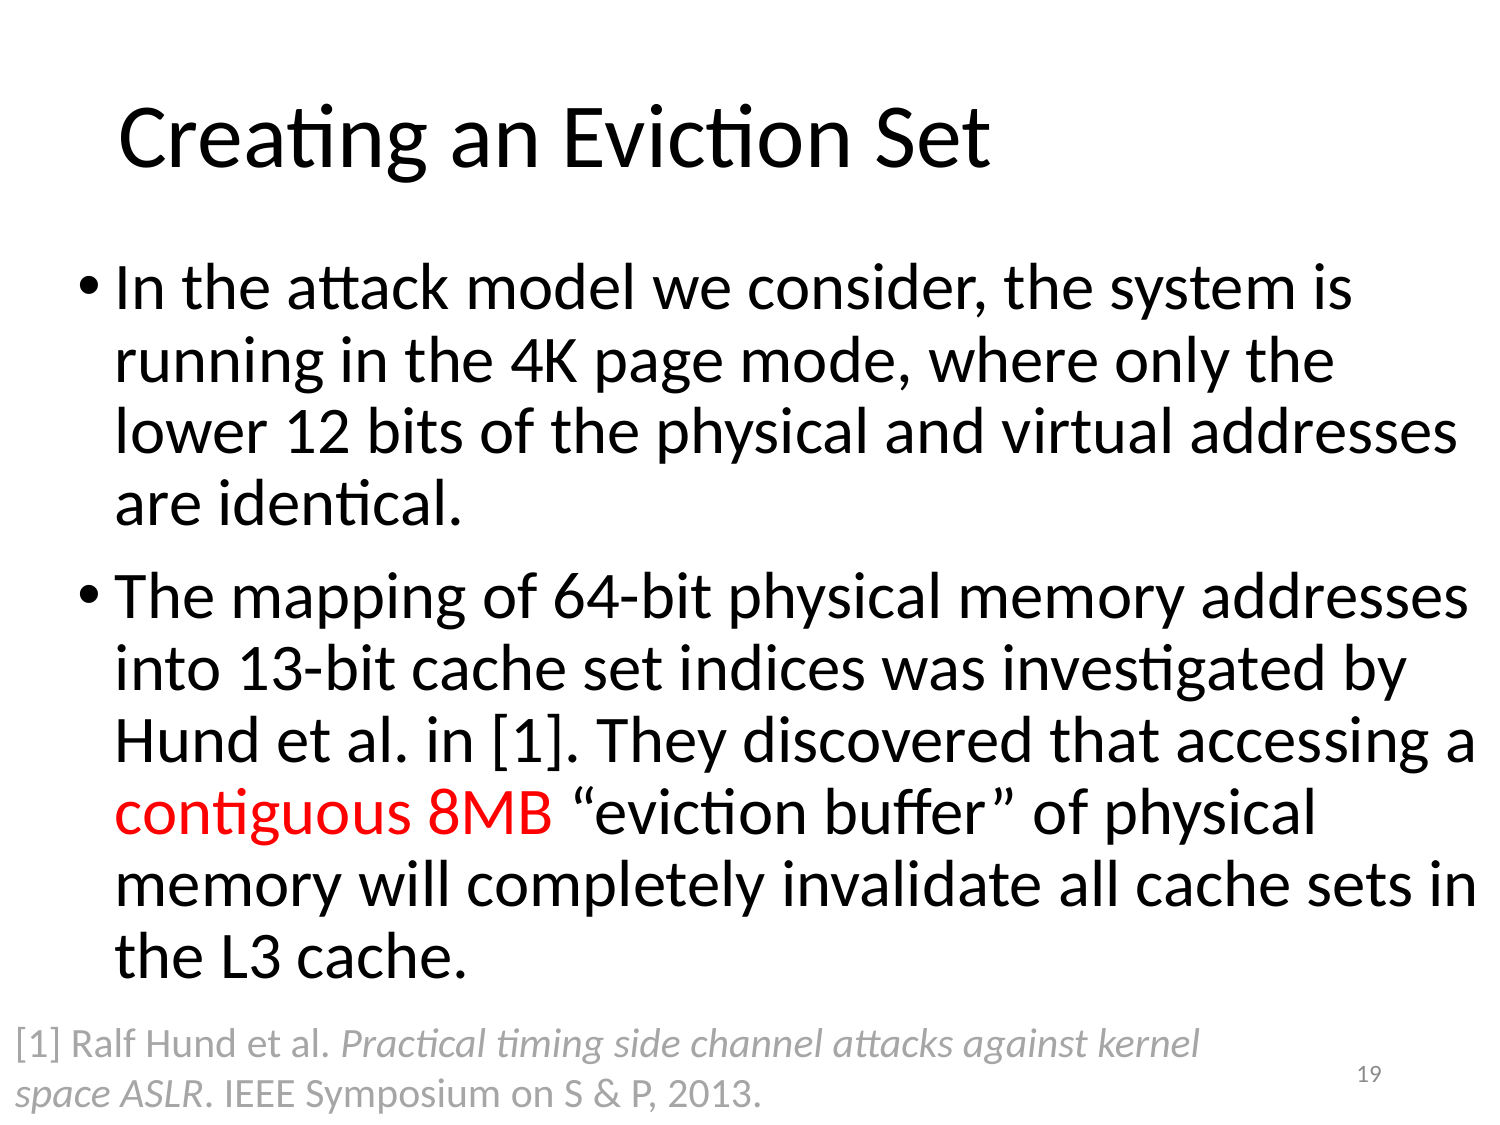

# Creating an Eviction Set
In the attack model we consider, the system is running in the 4K page mode, where only the lower 12 bits of the physical and virtual addresses are identical.
The mapping of 64-bit physical memory addresses into 13-bit cache set indices was investigated by Hund et al. in [1]. They discovered that accessing a contiguous 8MB “eviction buffer” of physical memory will completely invalidate all cache sets in the L3 cache.
[1] Ralf Hund et al. Practical timing side channel attacks against kernel space ASLR. IEEE Symposium on S & P, 2013.
19